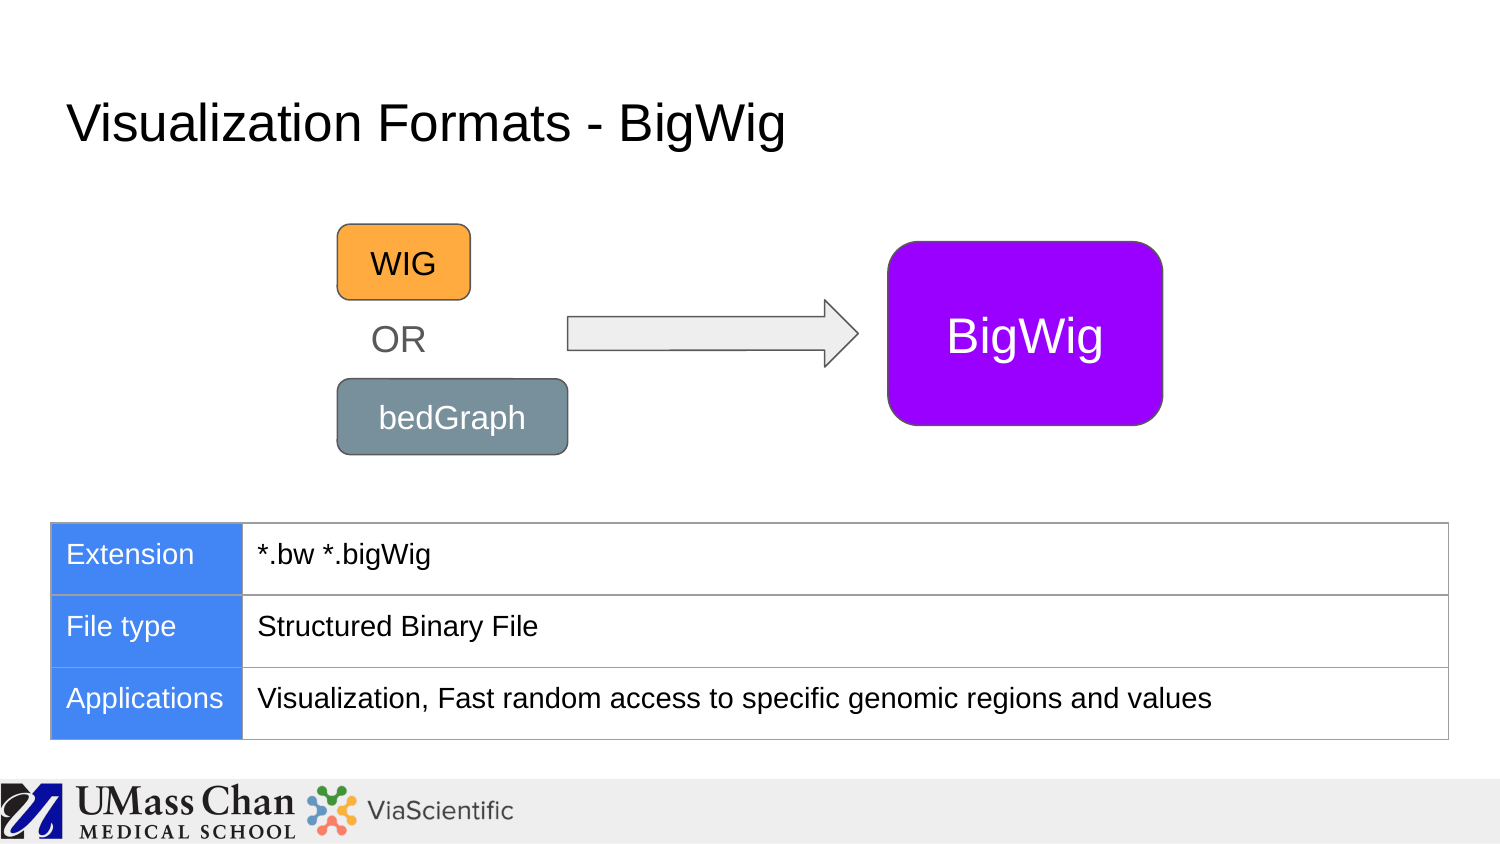

# Visualization Formats - BigWig
WIG
BigWig
OR

bedGraph
| Extension | \*.bw \*.bigWig |
| --- | --- |
| File type | Structured Binary File |
| Applications | Visualization, Fast random access to specific genomic regions and values |